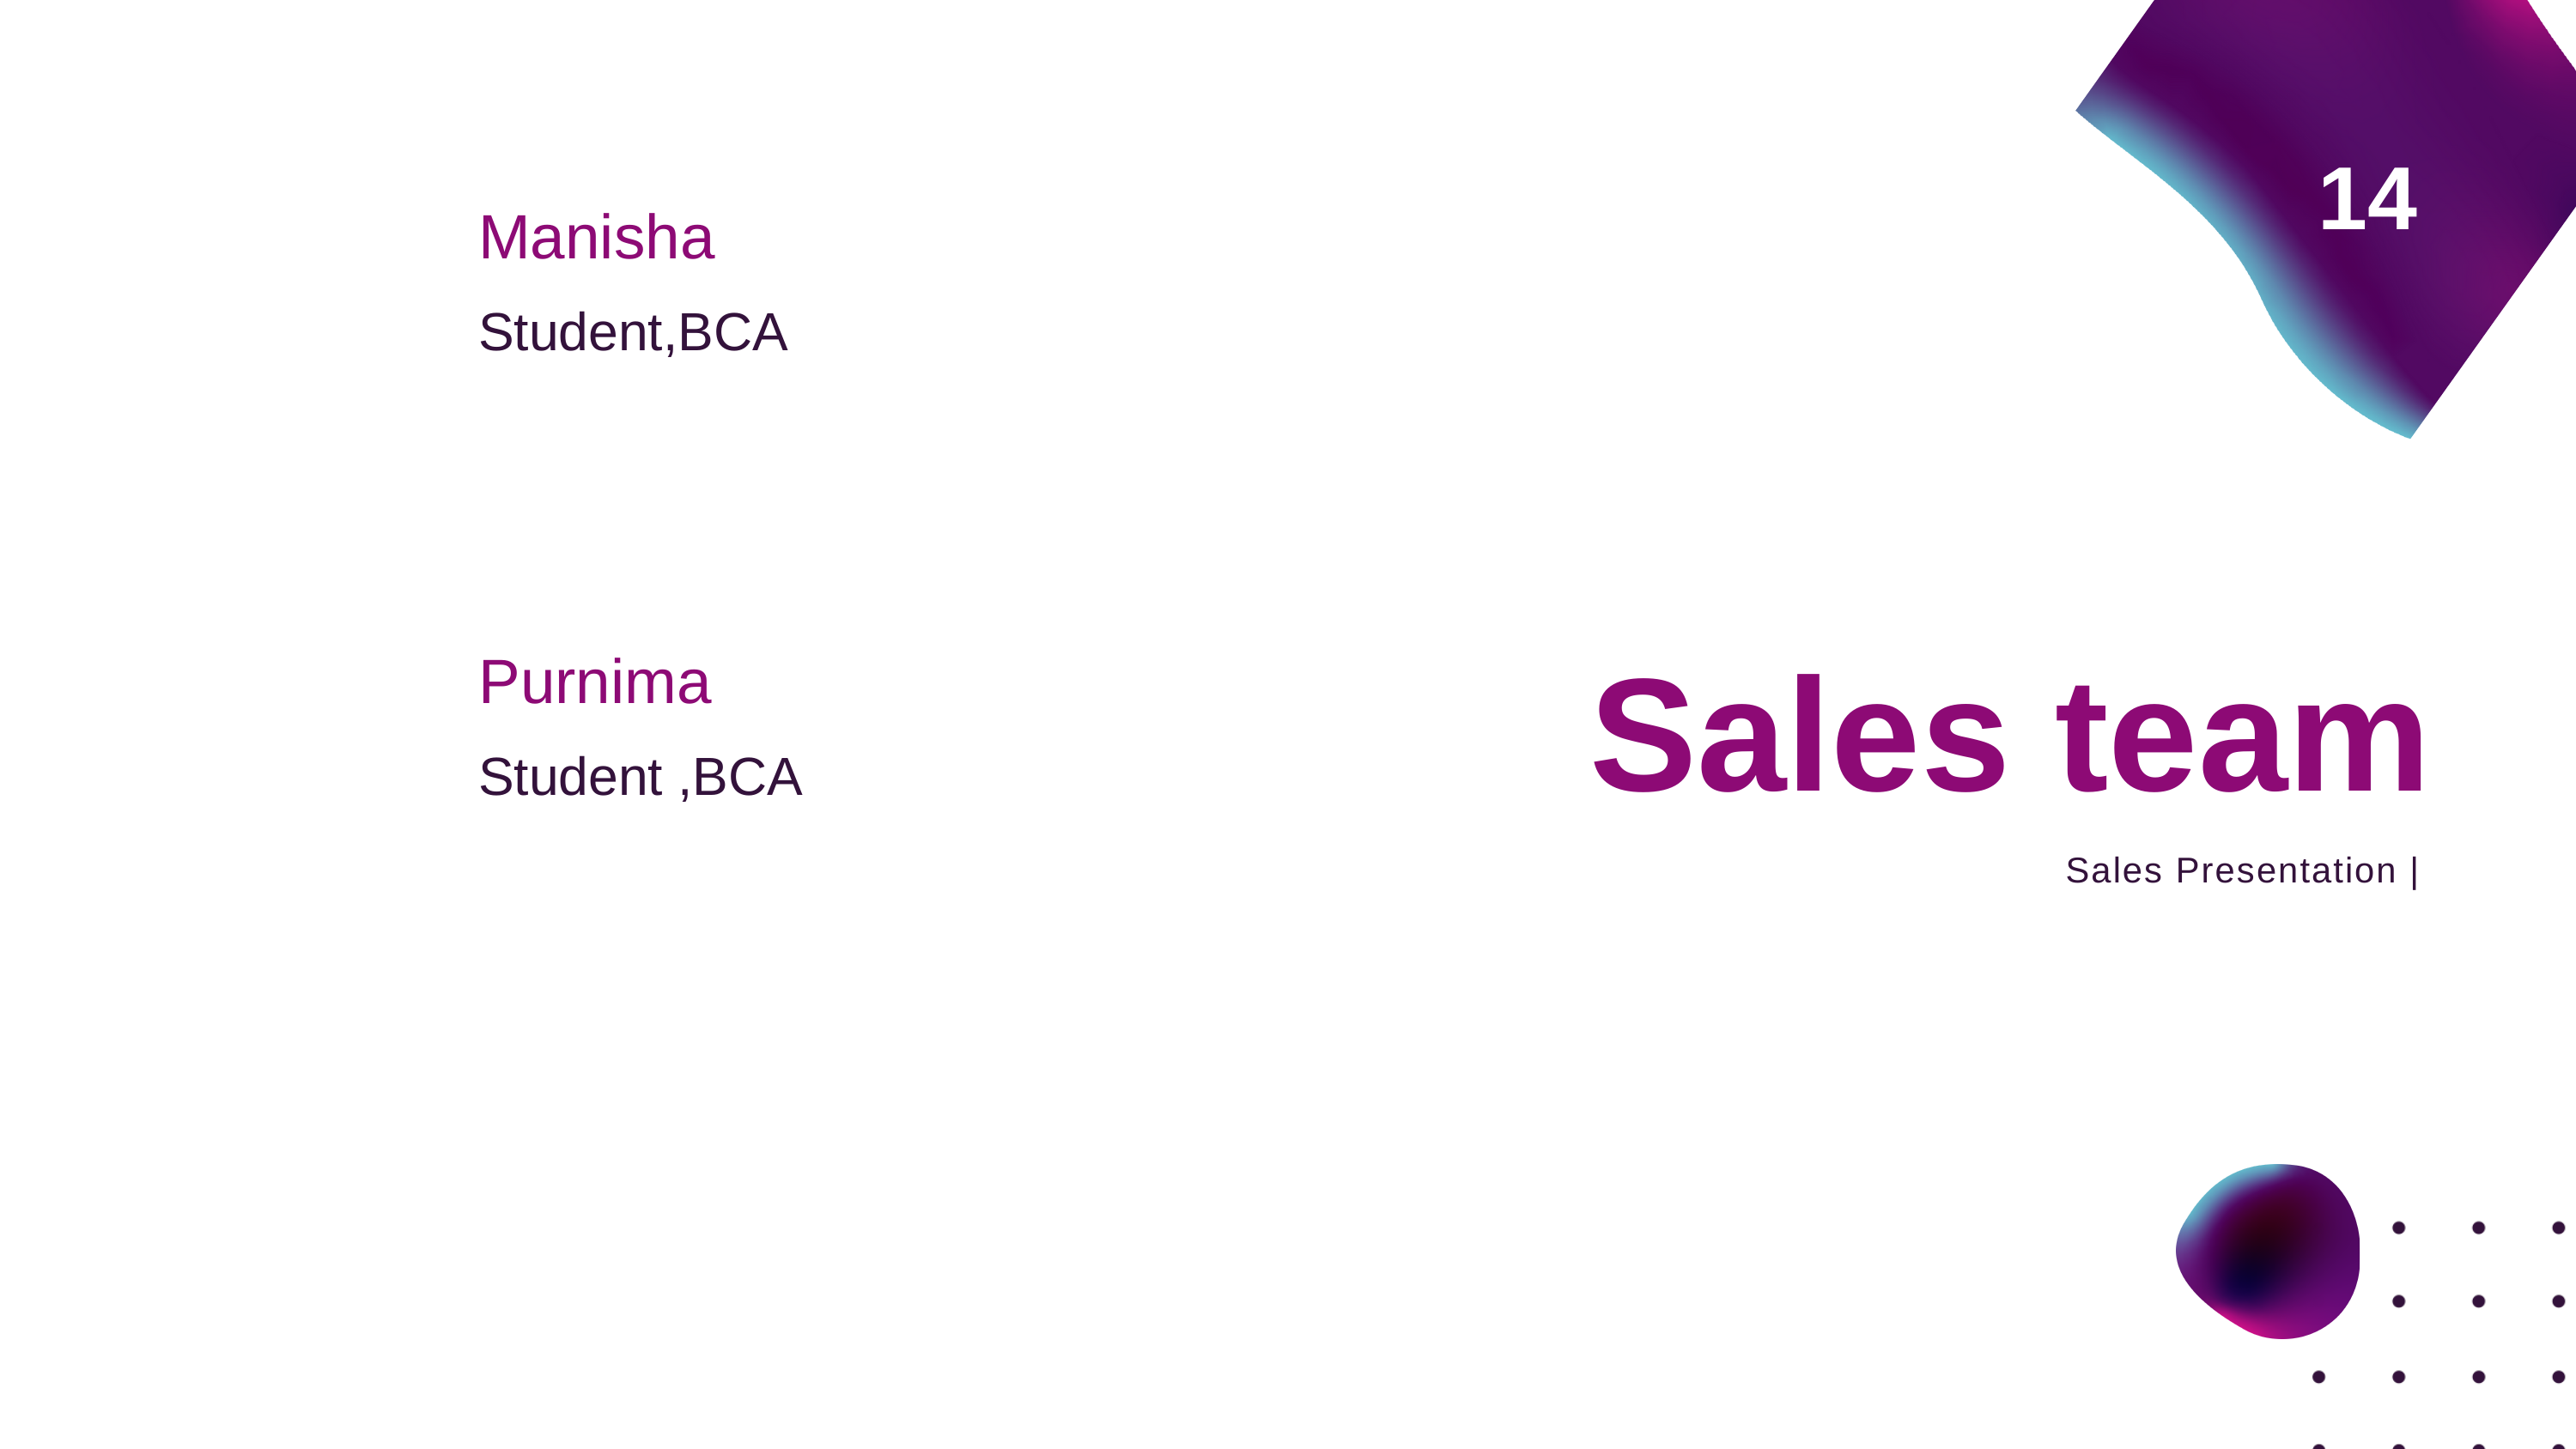

14
Manisha
Student,BCA
Sales team
Sales Presentation |
Purnima
Student ,BCA